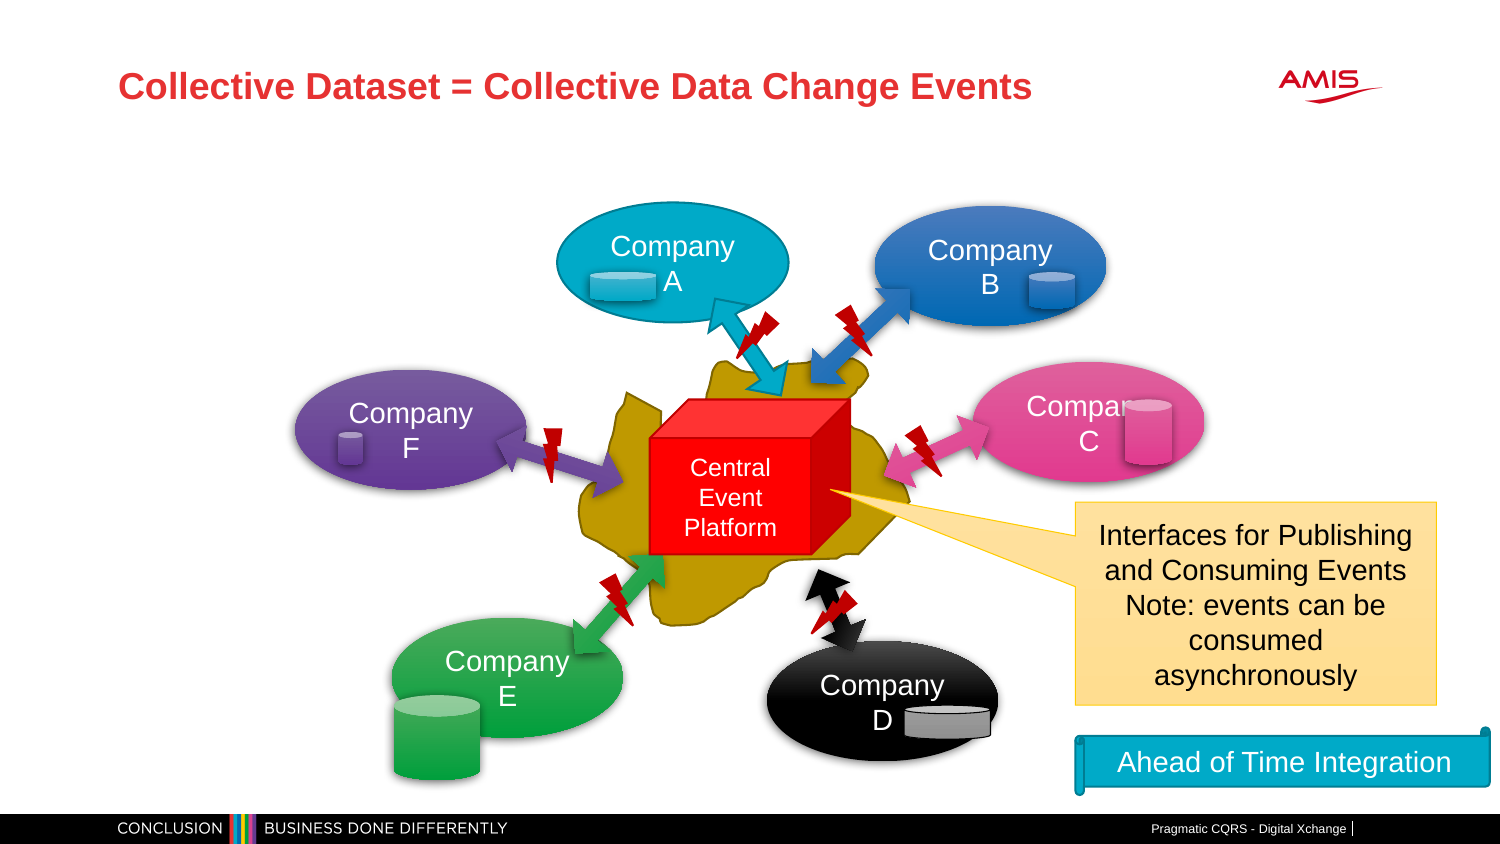

# Collective Dataset = Collective Data Change Events
Company A
Company B

Company C
Company F
Central Event Platform

Interfaces for Publishing and Consuming Events
Note: events can be consumed asynchronously

Company E
Company D

Ahead of Time Integration
Pragmatic CQRS - Digital Xchange